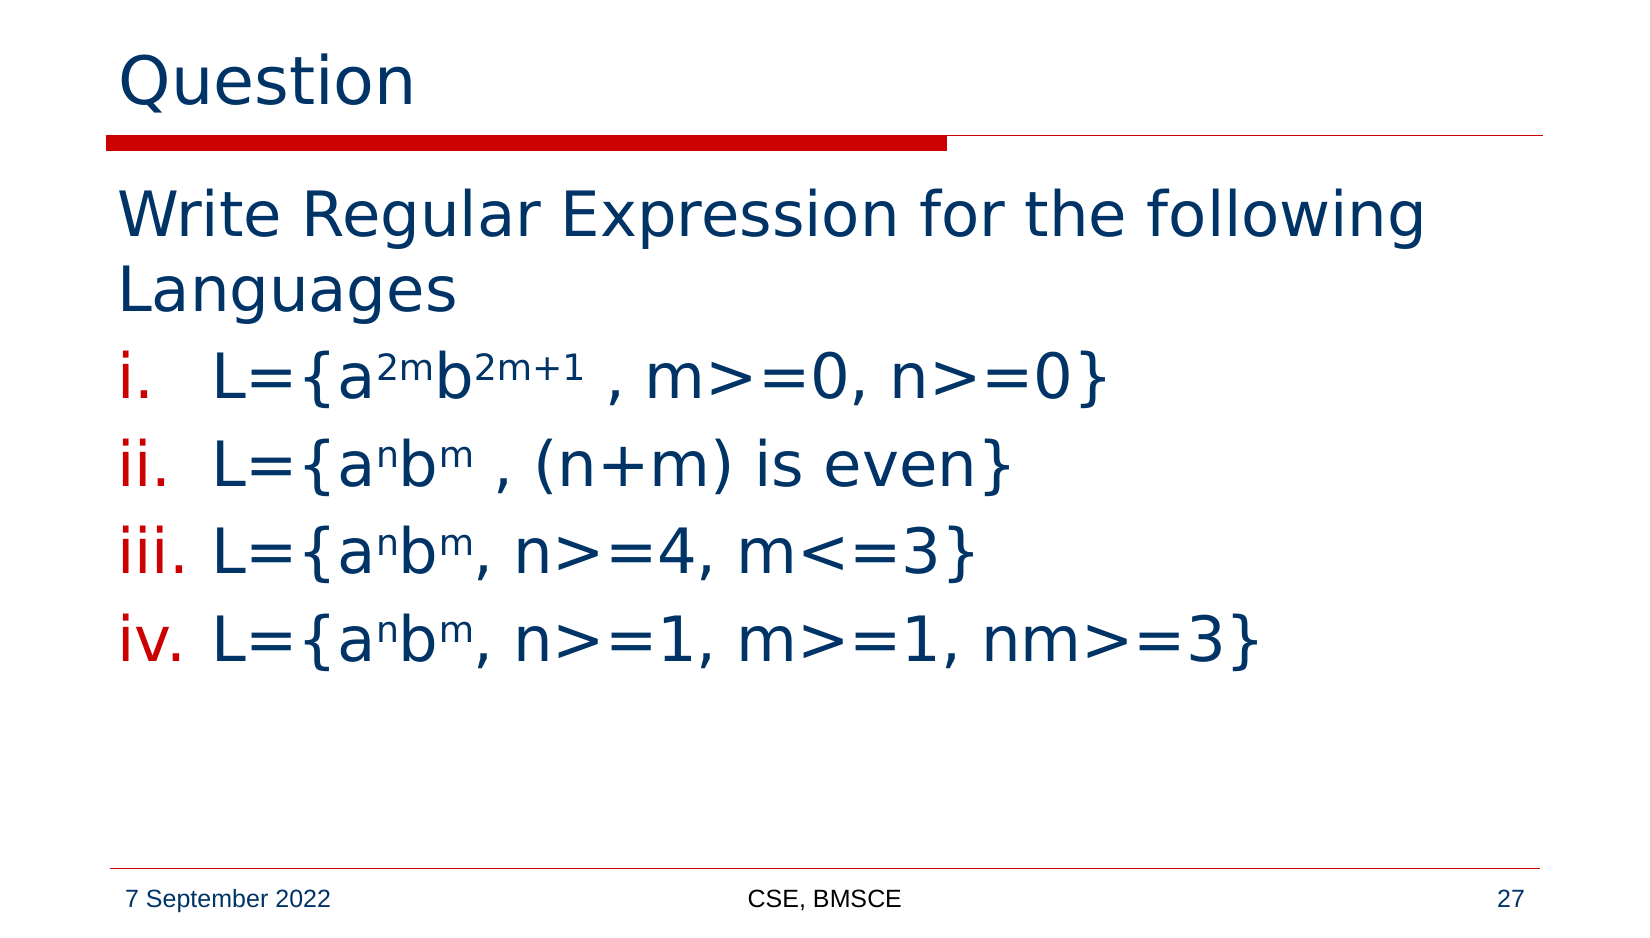

# Question
Write Regular Expression for the following Languages
L={a2mb2m+1 , m>=0, n>=0}
L={anbm , (n+m) is even}
L={anbm, n>=4, m<=3}
L={anbm, n>=1, m>=1, nm>=3}

CSE, BMSCE
27
7 September 2022